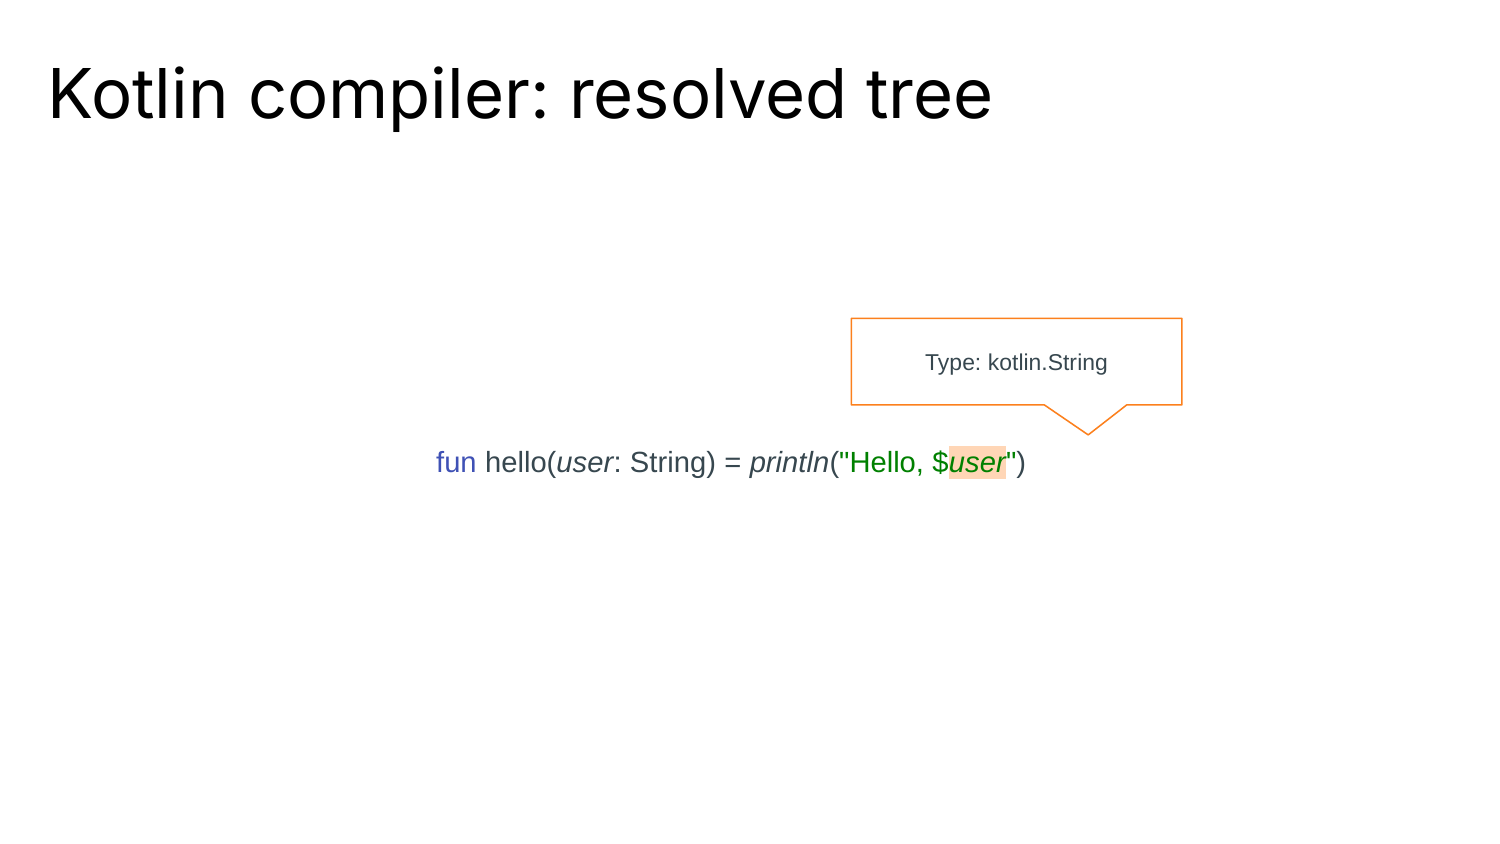

# Kotlin compiler: resolved tree
fun hello(user: String) = println("Hello, $user")

Type: kotlin.String